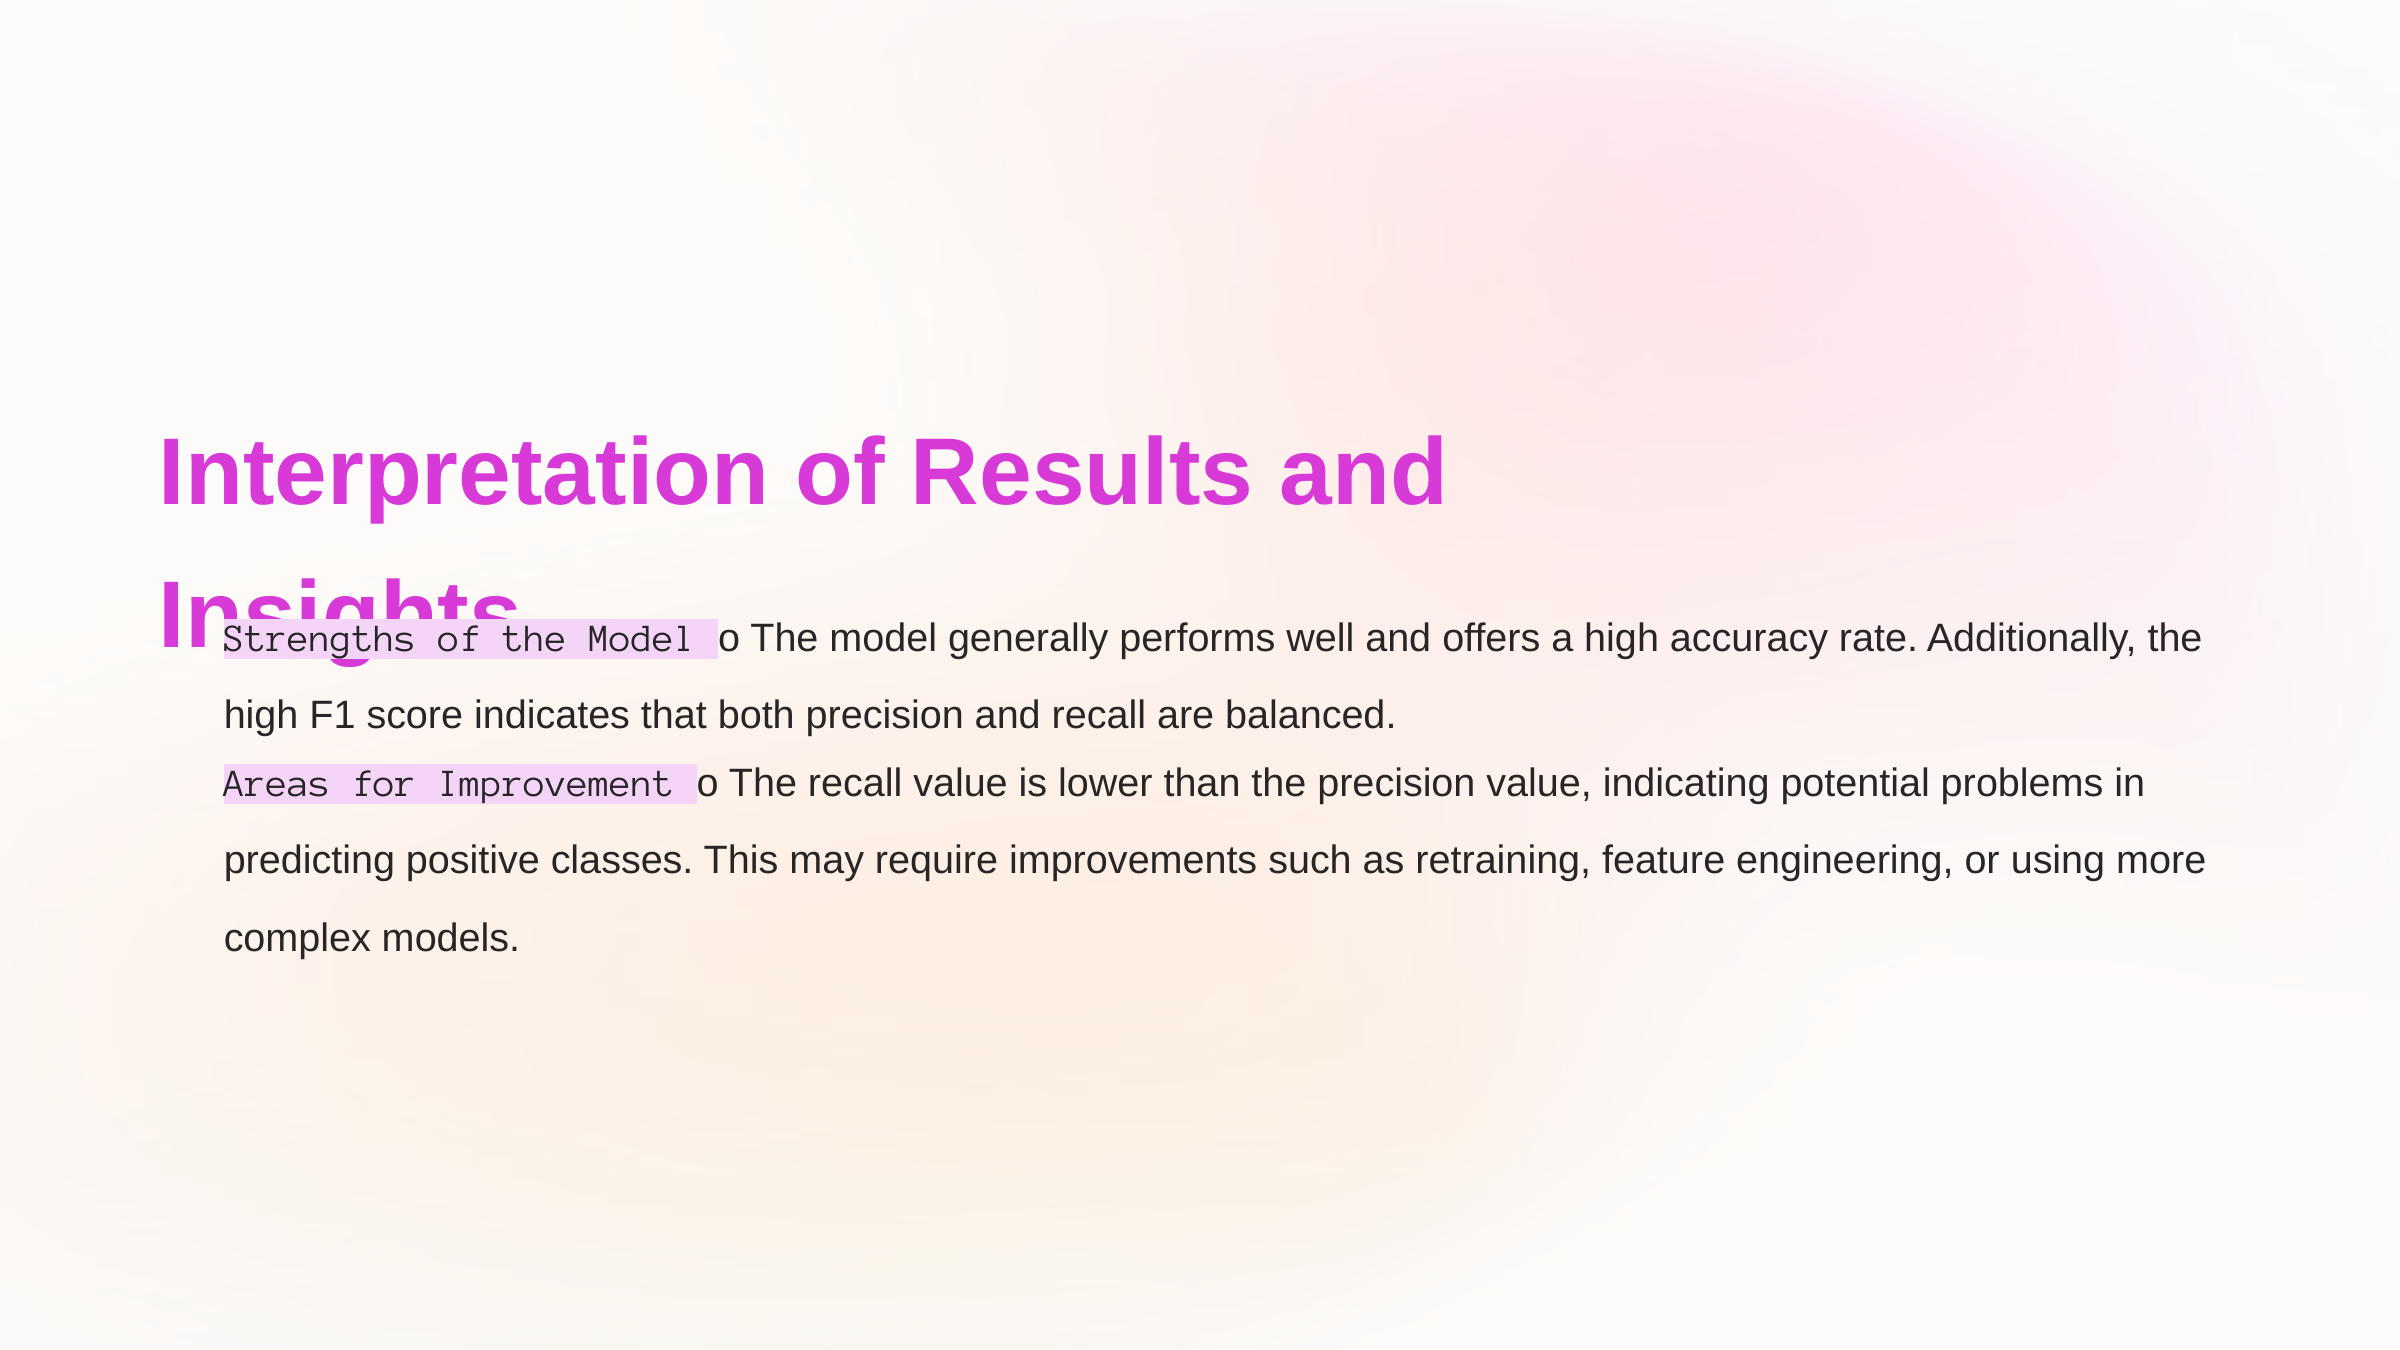

Interpretation of Results and Insights
Strengths of the Model o The model generally performs well and offers a high accuracy rate. Additionally, the high F1 score indicates that both precision and recall are balanced.
Areas for Improvement o The recall value is lower than the precision value, indicating potential problems in predicting positive classes. This may require improvements such as retraining, feature engineering, or using more complex models.